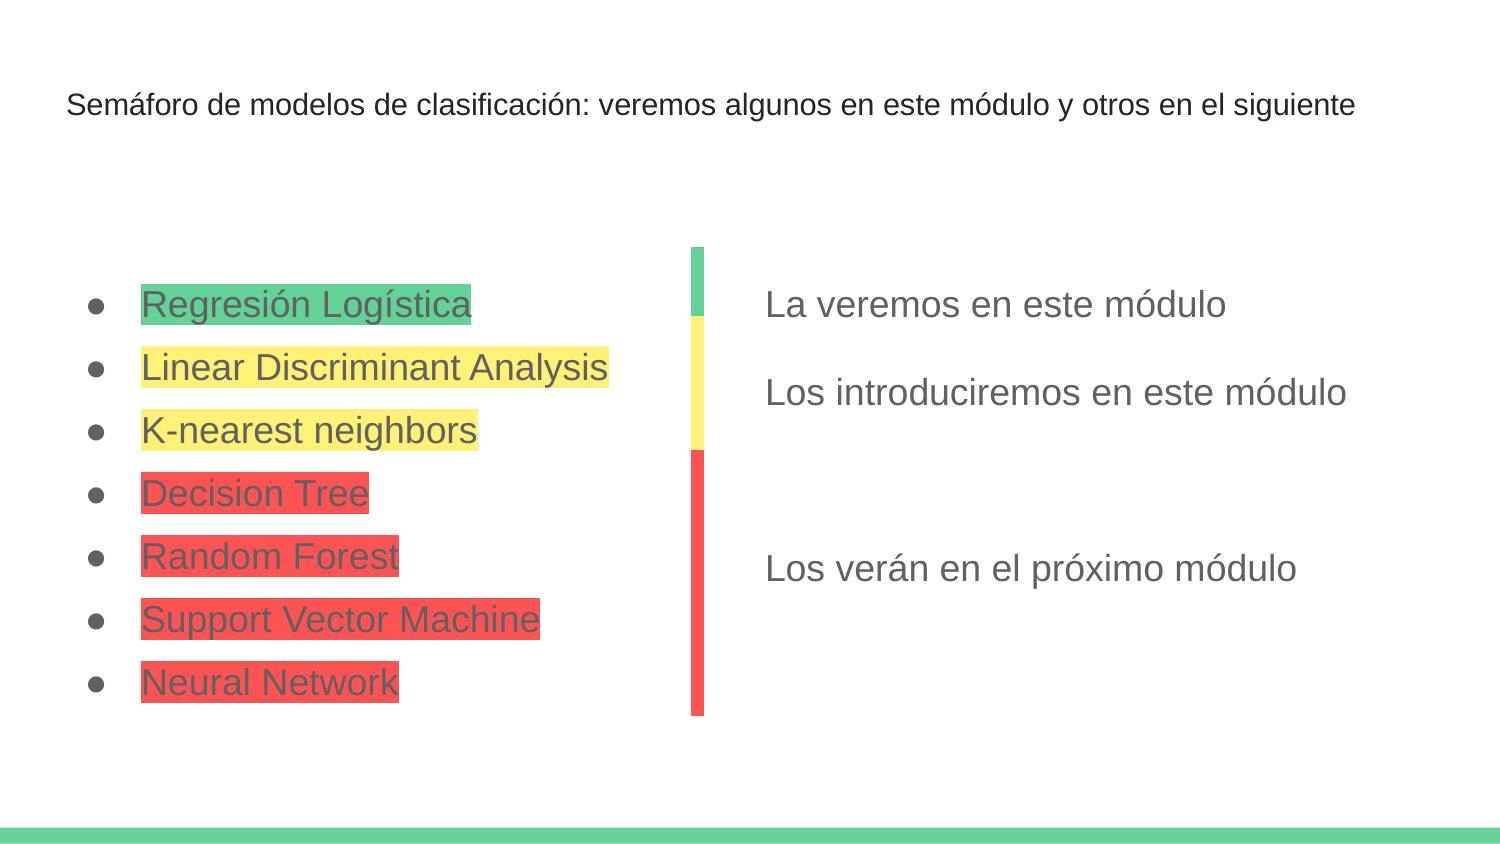

# Semáforo de modelos de clasificación: veremos algunos en este módulo y otros en el siguiente
Regresión Logística
Linear Discriminant Analysis
K-nearest neighbors
Decision Tree
Random Forest
Support Vector Machine
Neural Network
La veremos en este módulo
Los introduciremos en este módulo

Los verán en el próximo módulo